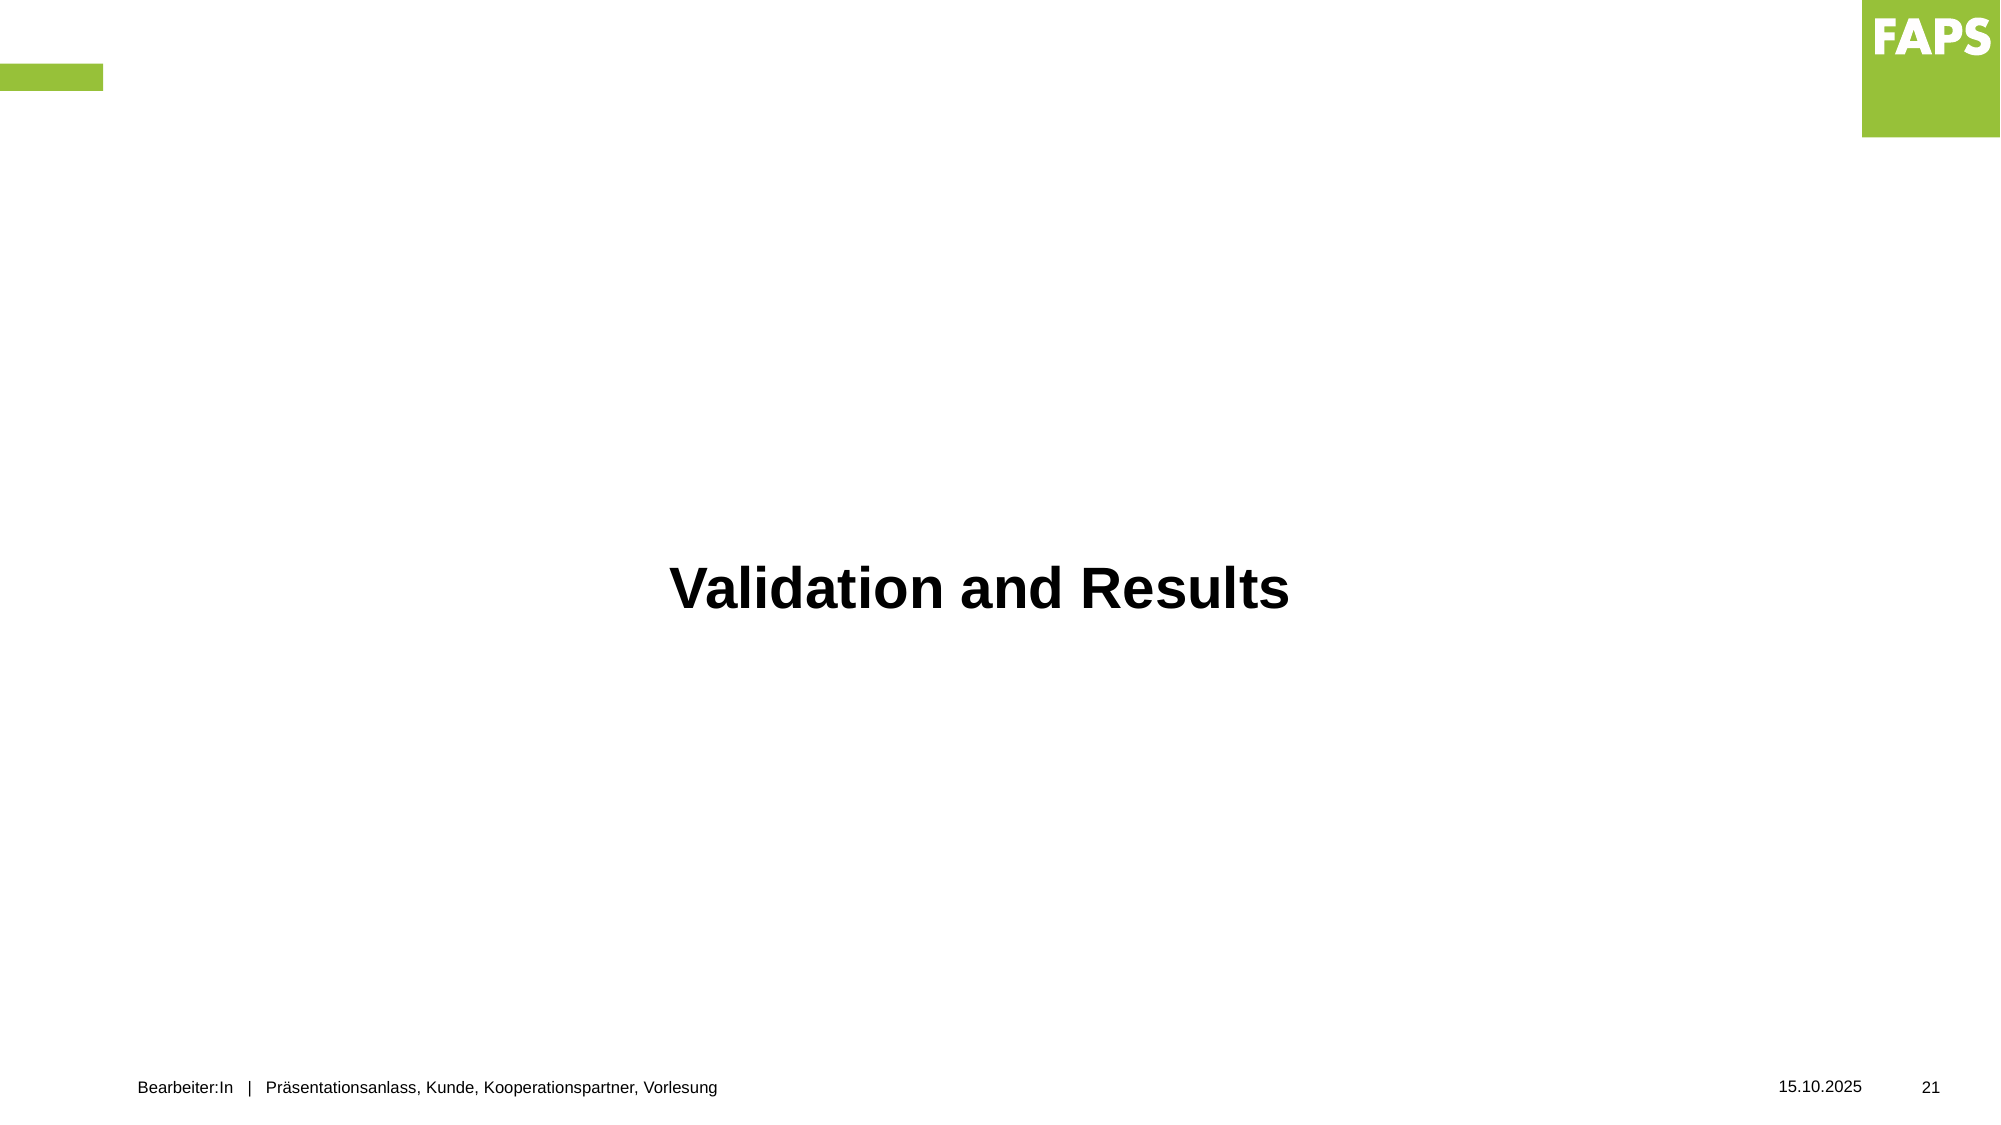

# Validation and Results
15.10.2025
Bearbeiter:In   |   Präsentationsanlass, Kunde, Kooperationspartner, Vorlesung
21